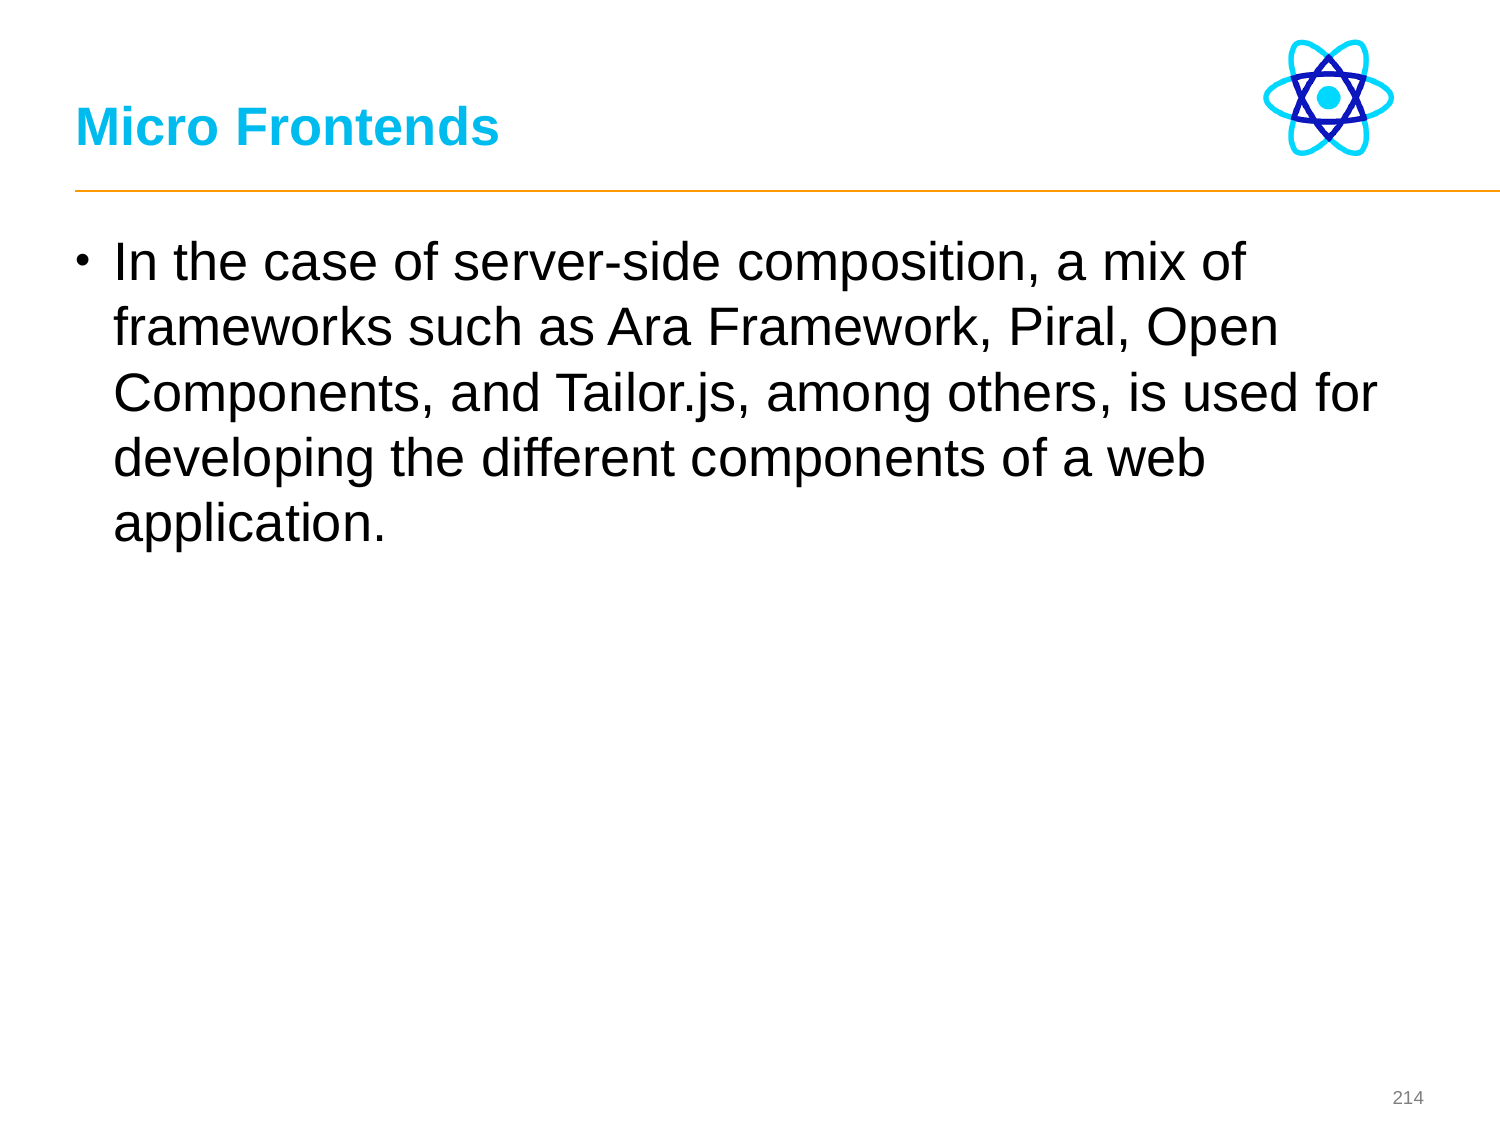

# Micro Frontends
In the case of server-side composition, a mix of frameworks such as Ara Framework, Piral, Open Components, and Tailor.js, among others, is used for developing the different components of a web application.